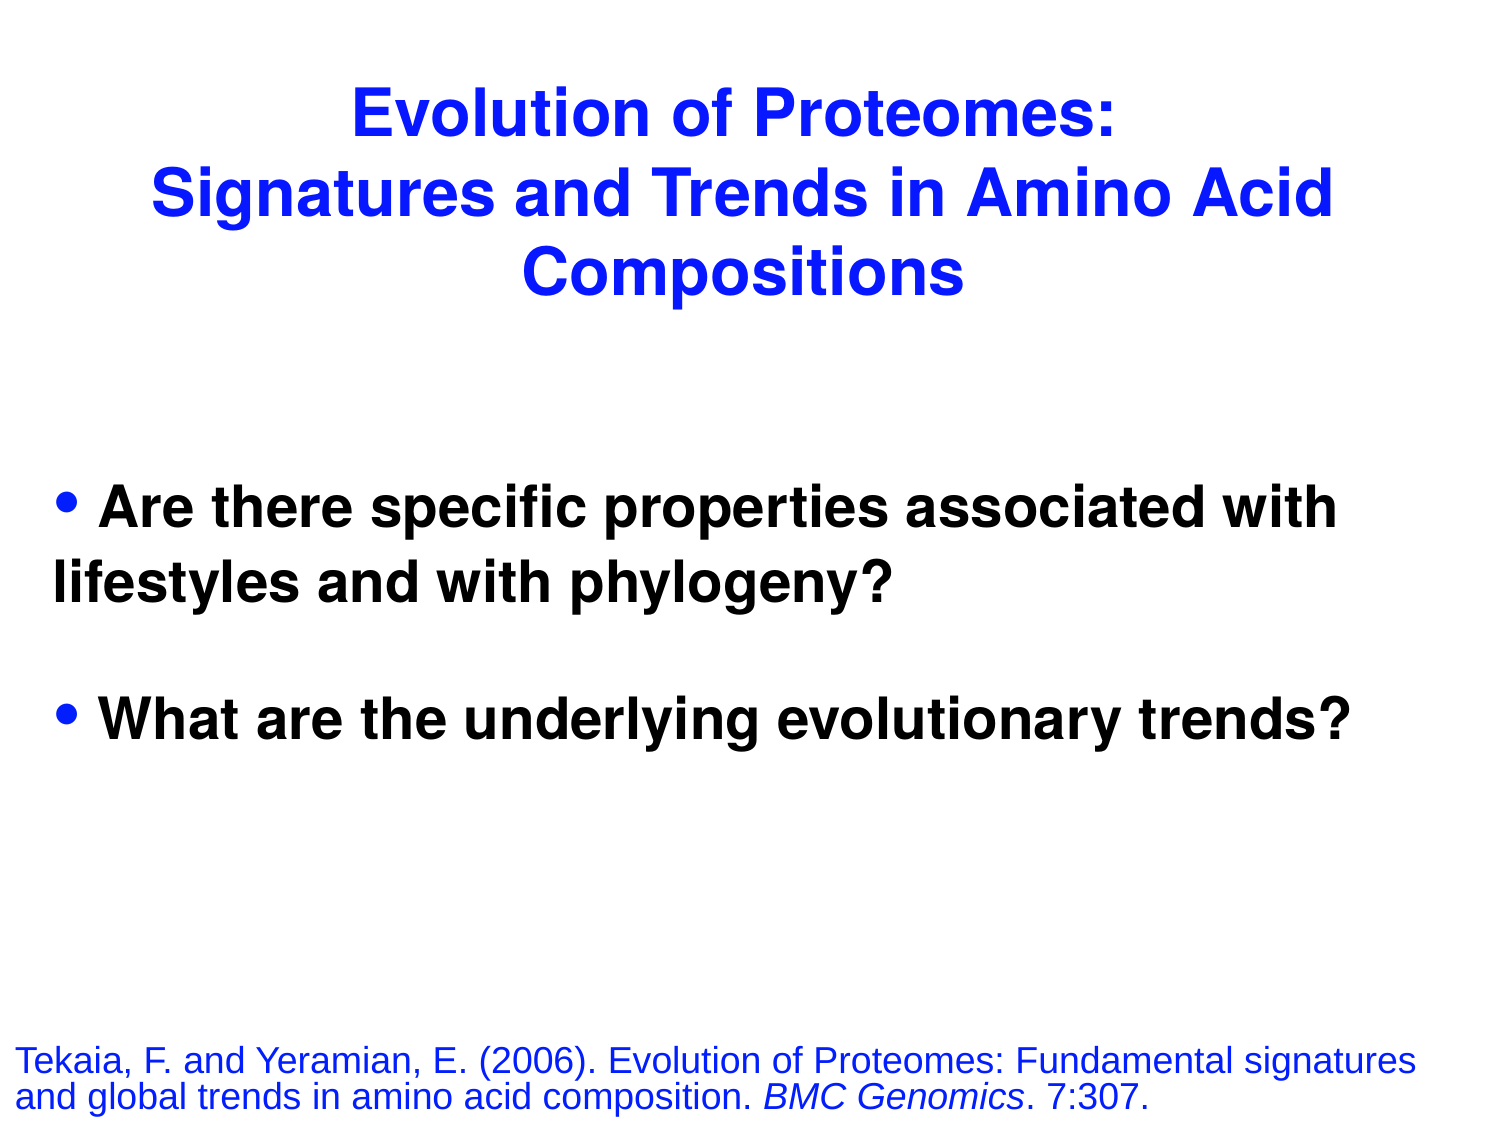

Evolution of Proteomes:
Signatures and Trends in Amino Acid Compositions
• Are there specific properties associated with lifestyles and with phylogeny?
• What are the underlying evolutionary trends?
Tekaia, F. and Yeramian, E. (2006). Evolution of Proteomes: Fundamental signatures and global trends in amino acid composition. BMC Genomics. 7:307.